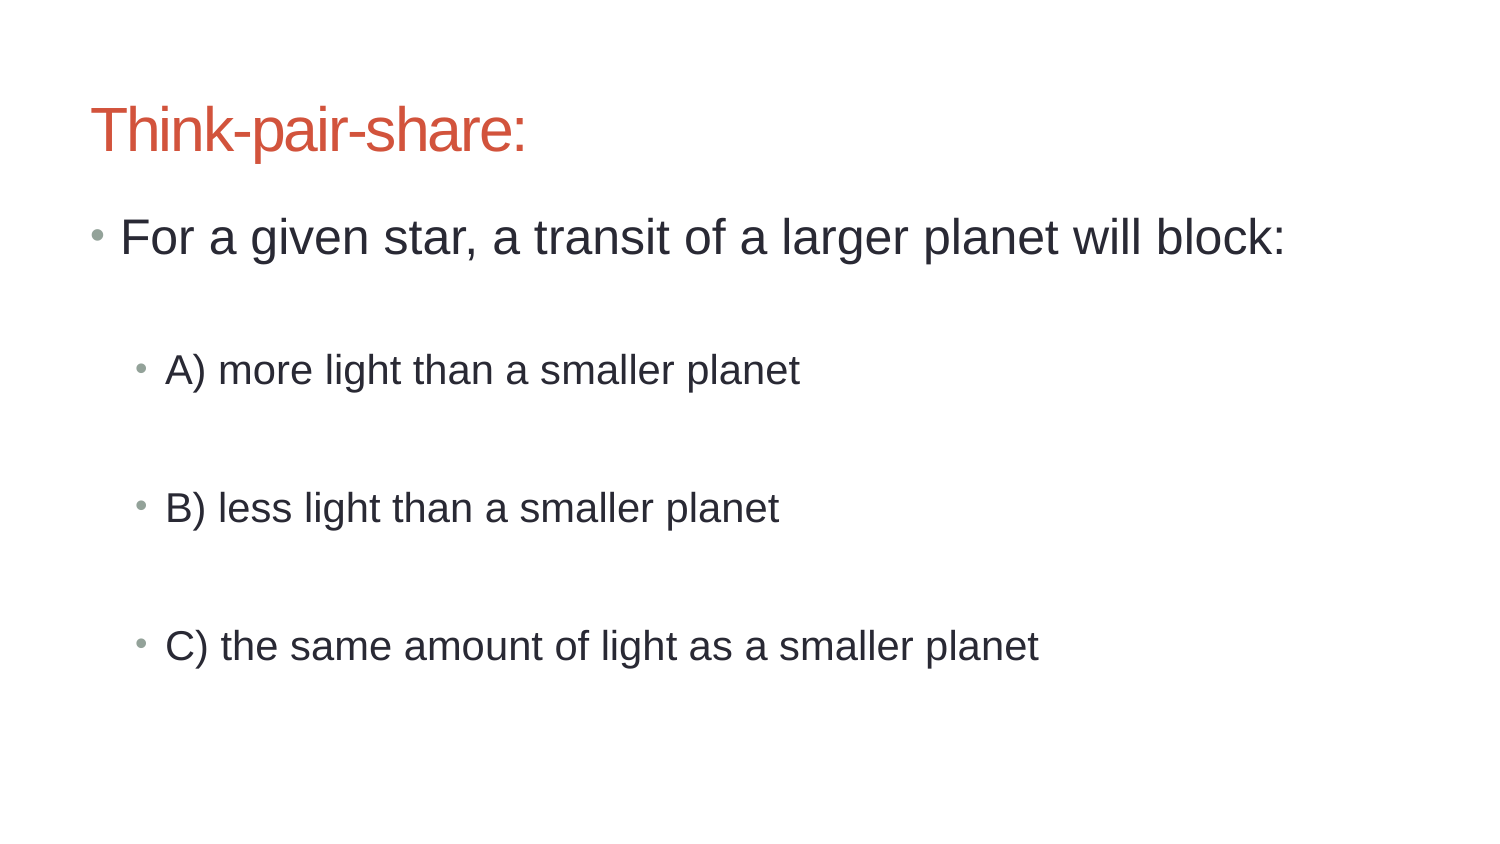

# Think-pair-share:
For a given star, a transit of a larger planet will block:

A) more light than a smaller planet

B) less light than a smaller planet

C) the same amount of light as a smaller planet